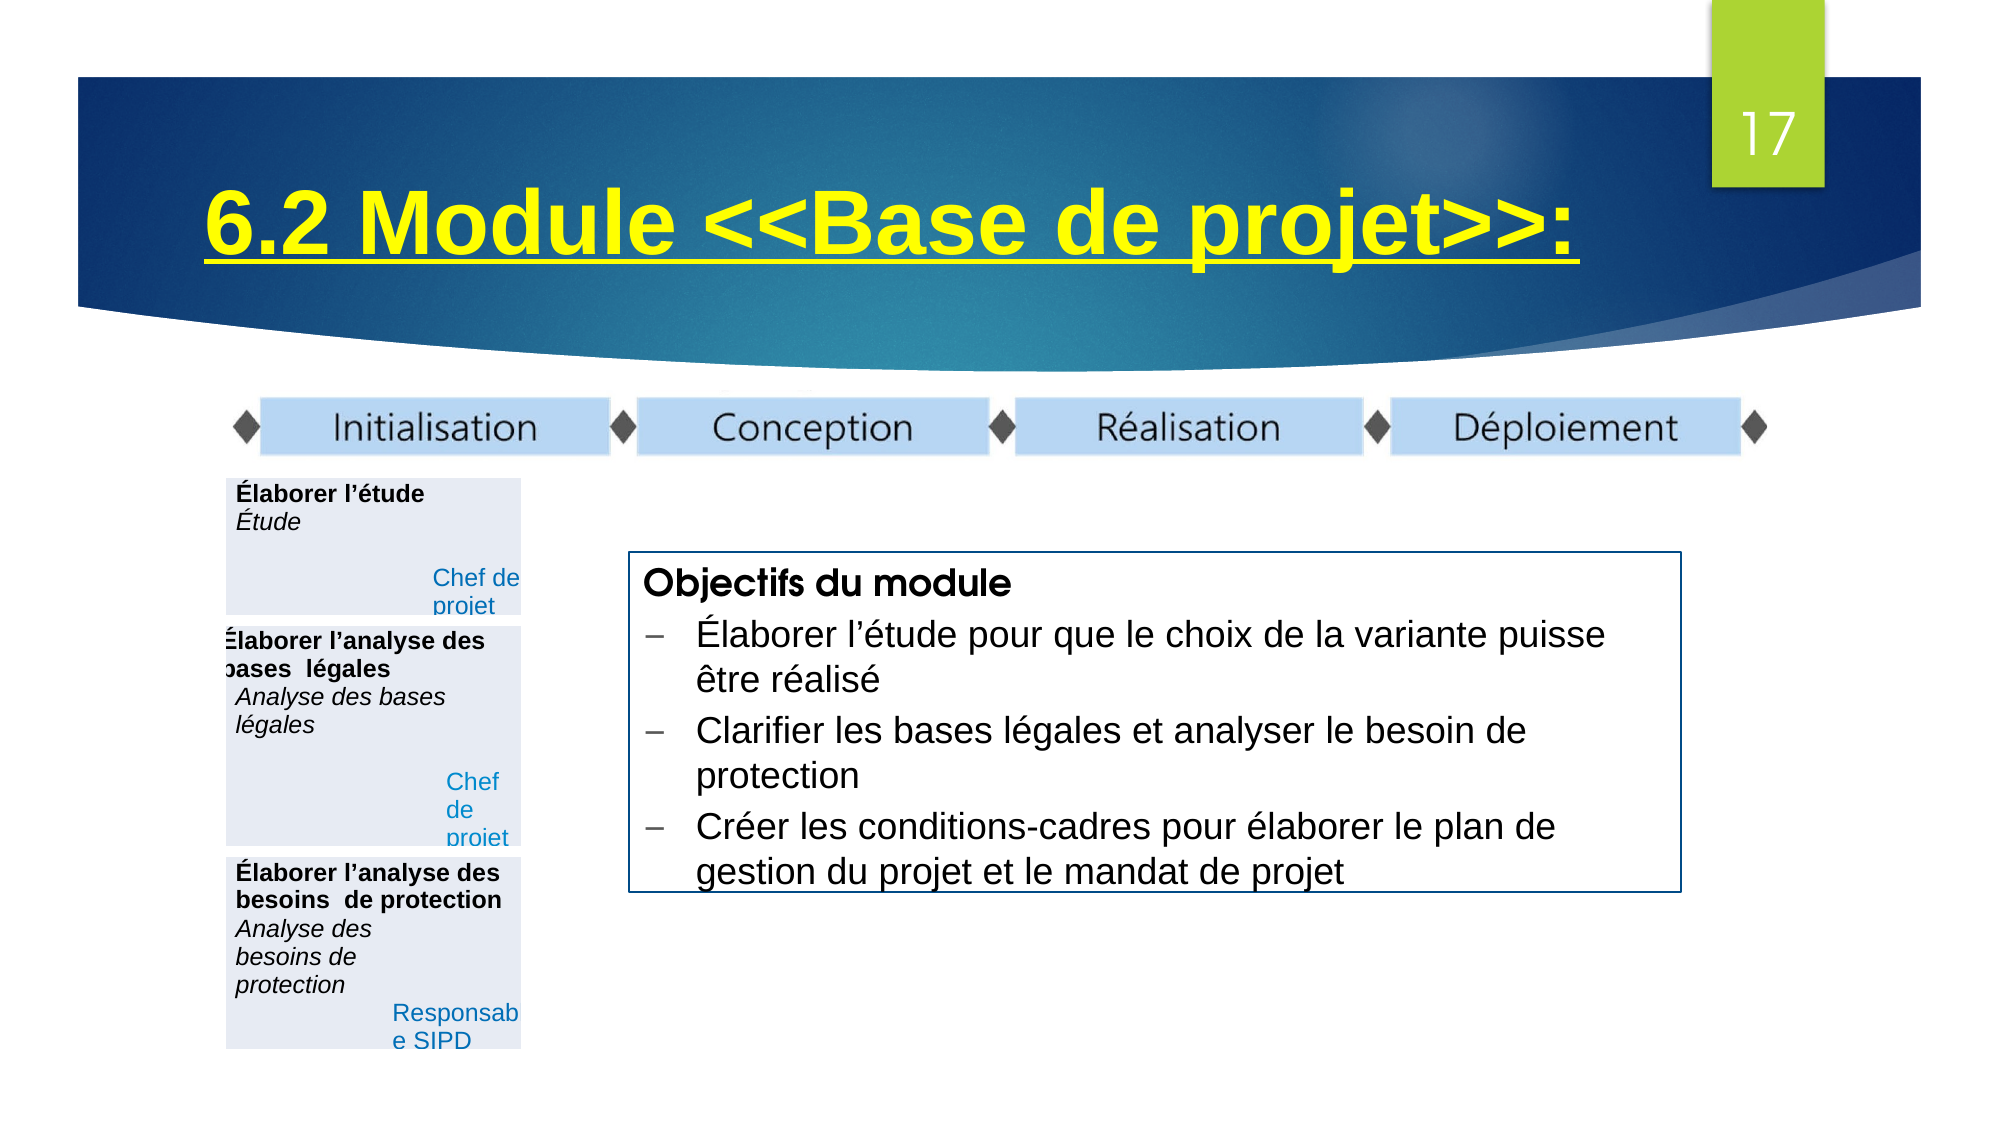

17
# 6.2 Module <<Base de projet>>:

| Élaborer l’étude Étude Chef de projet |  |
| --- | --- |
| Élaborer l’analyse des bases légales Analyse des bases légales Chef de projet |  |
| Élaborer l’analyse des besoins de protection Analyse des besoins de protection Responsable SIPD |  |
Objectifs du module
Élaborer l’étude pour que le choix de la variante puisse être réalisé
Clarifier les bases légales et analyser le besoin de protection
Créer les conditions-cadres pour élaborer le plan de gestion du projet et le mandat de projet